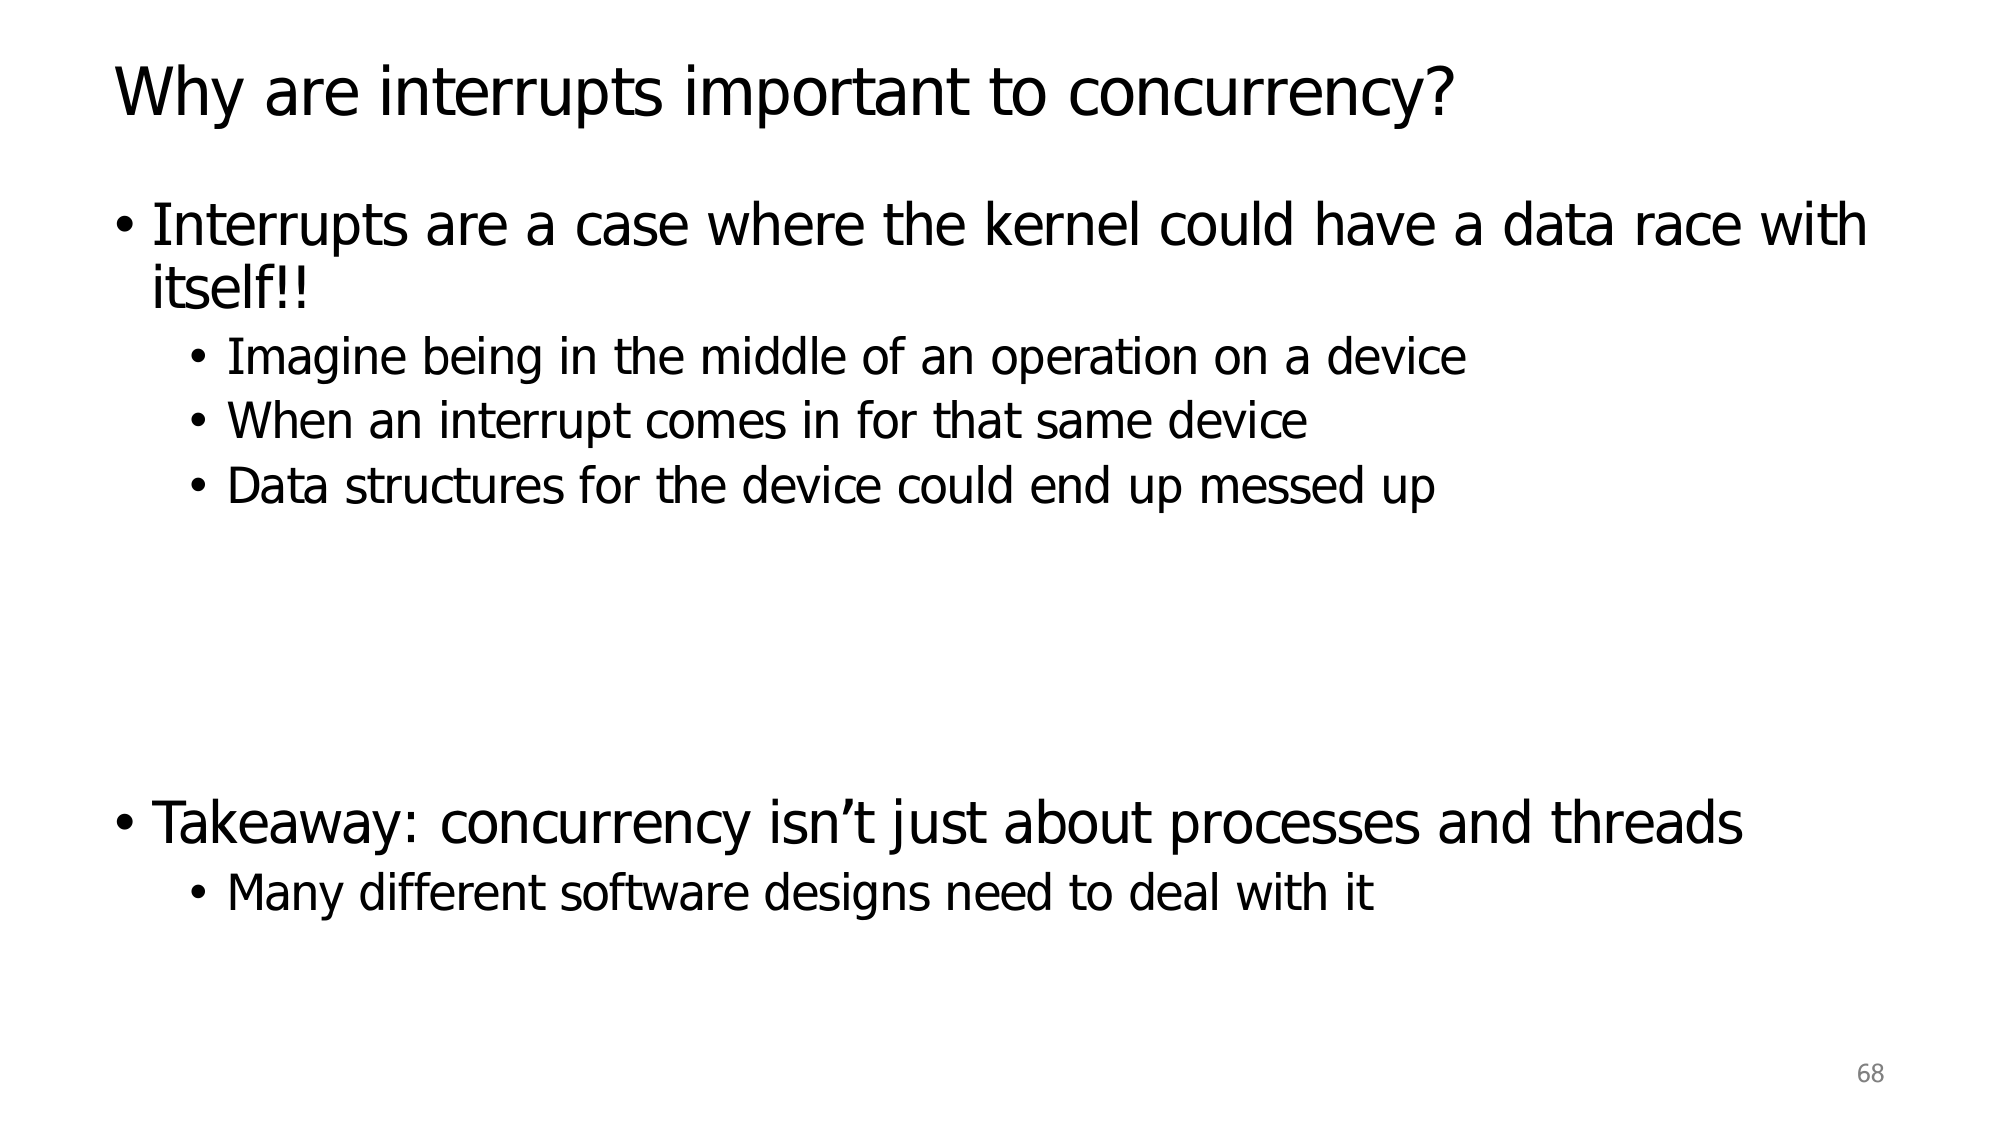

# Why are interrupts important to concurrency?
Interrupts are a case where the kernel could have a data race with itself!!
Imagine being in the middle of an operation on a device
When an interrupt comes in for that same device
Data structures for the device could end up messed up

Takeaway: concurrency isn’t just about processes and threads
Many different software designs need to deal with it
68